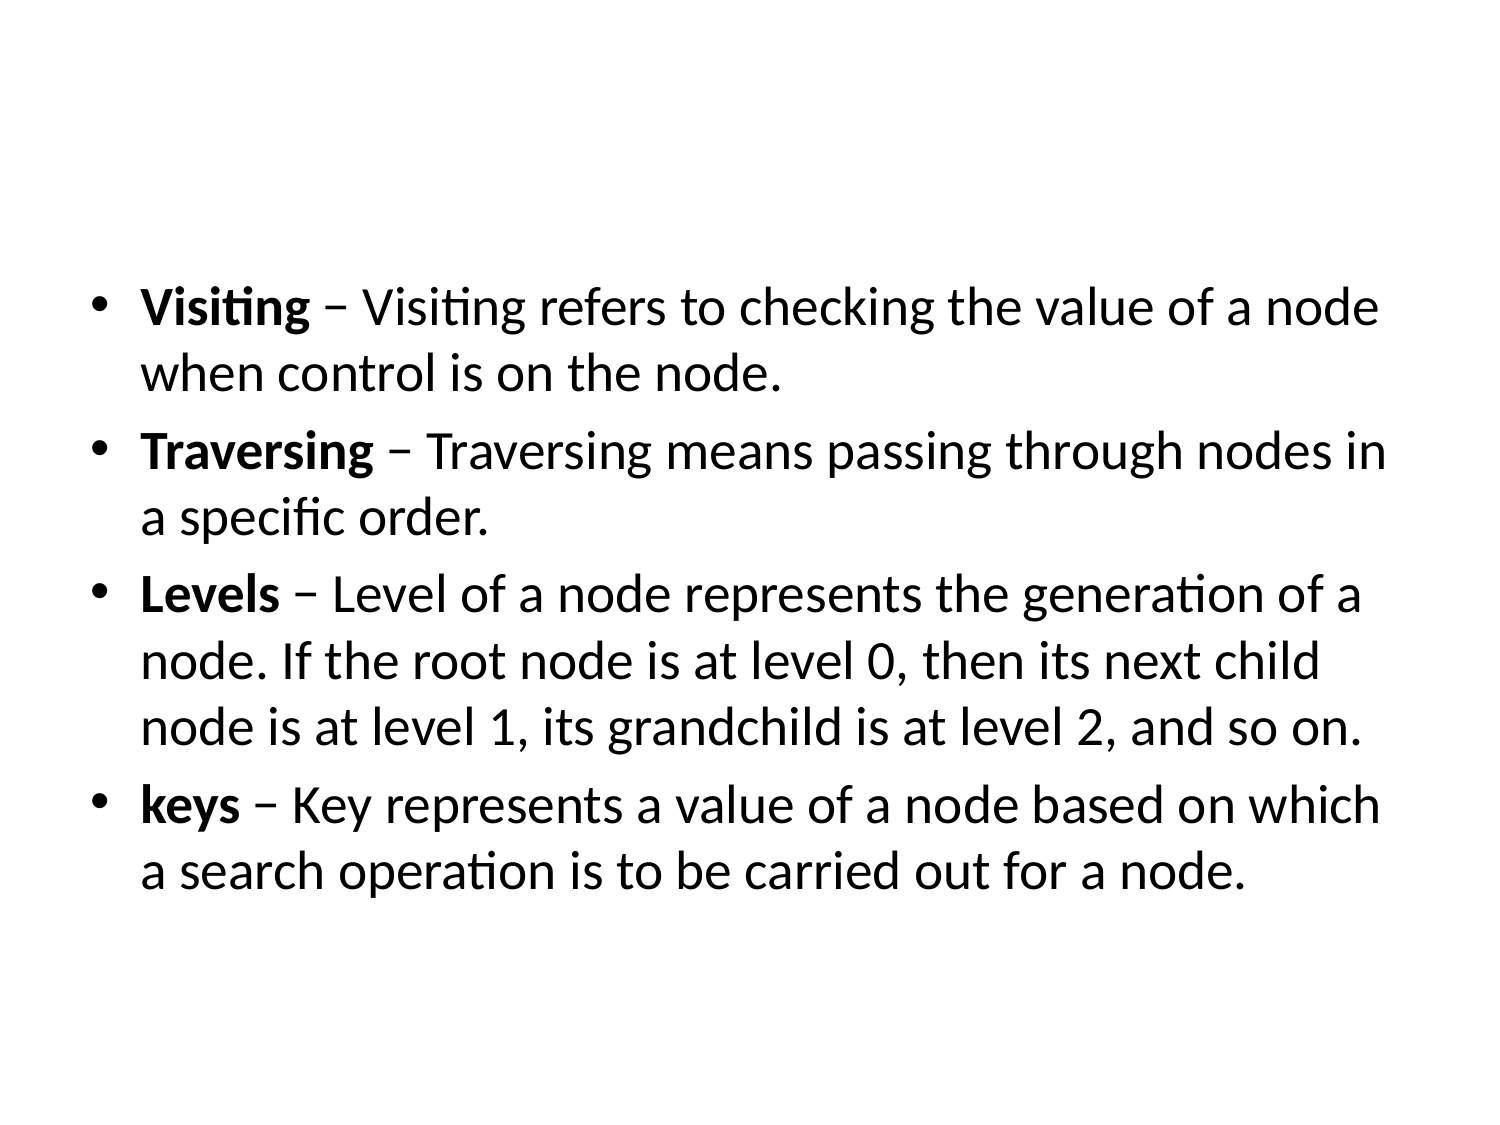

#
Visiting − Visiting refers to checking the value of a node when control is on the node.
Traversing − Traversing means passing through nodes in a specific order.
Levels − Level of a node represents the generation of a node. If the root node is at level 0, then its next child node is at level 1, its grandchild is at level 2, and so on.
keys − Key represents a value of a node based on which a search operation is to be carried out for a node.